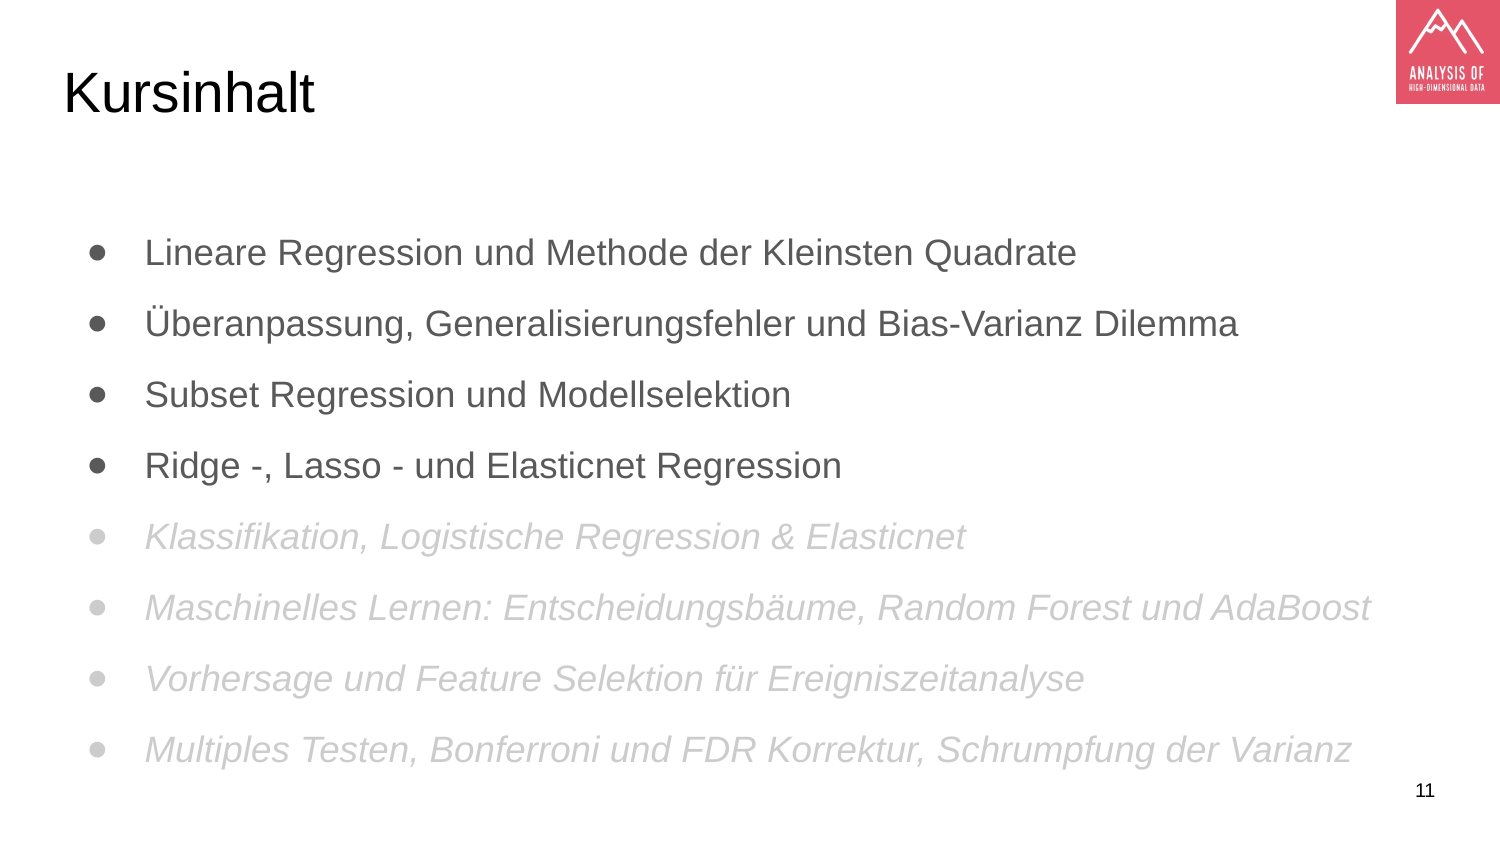

# Kursinhalt
Lineare Regression und Methode der Kleinsten Quadrate
Überanpassung, Generalisierungsfehler und Bias-Varianz Dilemma
Subset Regression und Modellselektion
Ridge -, Lasso - und Elasticnet Regression
Klassifikation, Logistische Regression & Elasticnet
Maschinelles Lernen: Entscheidungsbäume, Random Forest und AdaBoost
Vorhersage und Feature Selektion für Ereigniszeitanalyse
Multiples Testen, Bonferroni und FDR Korrektur, Schrumpfung der Varianz

11